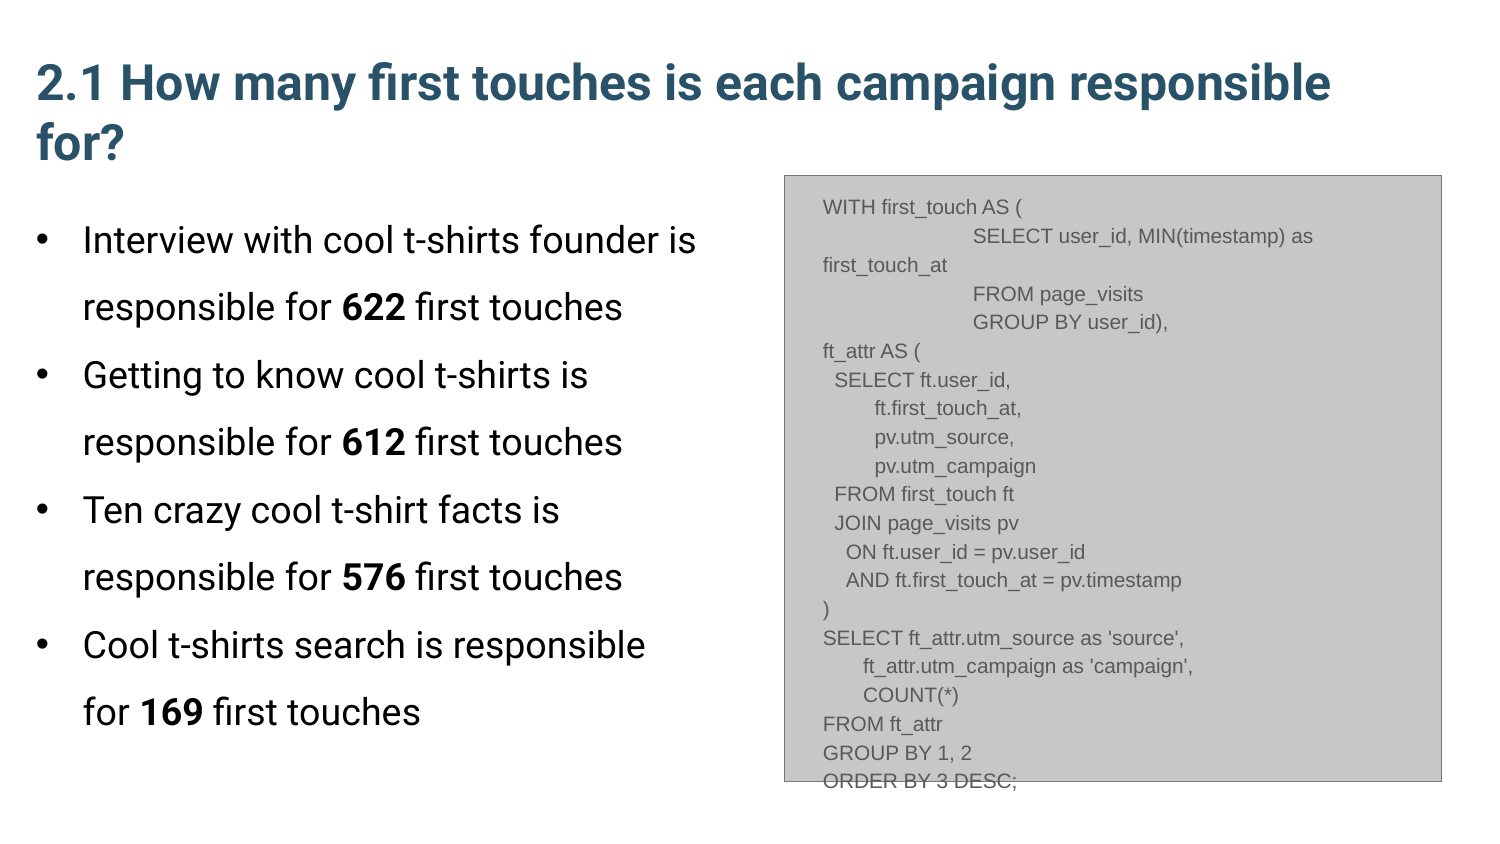

2.1 How many first touches is each campaign responsible for?
WITH first_touch AS (
	SELECT user_id, MIN(timestamp) as first_touch_at
	FROM page_visits
	GROUP BY user_id),
ft_attr AS (
  SELECT ft.user_id,
         ft.first_touch_at,
         pv.utm_source,
         pv.utm_campaign
  FROM first_touch ft
  JOIN page_visits pv
    ON ft.user_id = pv.user_id
    AND ft.first_touch_at = pv.timestamp
)
SELECT ft_attr.utm_source as 'source',
       ft_attr.utm_campaign as 'campaign',
       COUNT(*)
FROM ft_attr
GROUP BY 1, 2
ORDER BY 3 DESC;
Interview with cool t-shirts founder is responsible for 622 first touches
Getting to know cool t-shirts is responsible for 612 first touches
Ten crazy cool t-shirt facts is responsible for 576 first touches
Cool t-shirts search is responsible for 169 first touches